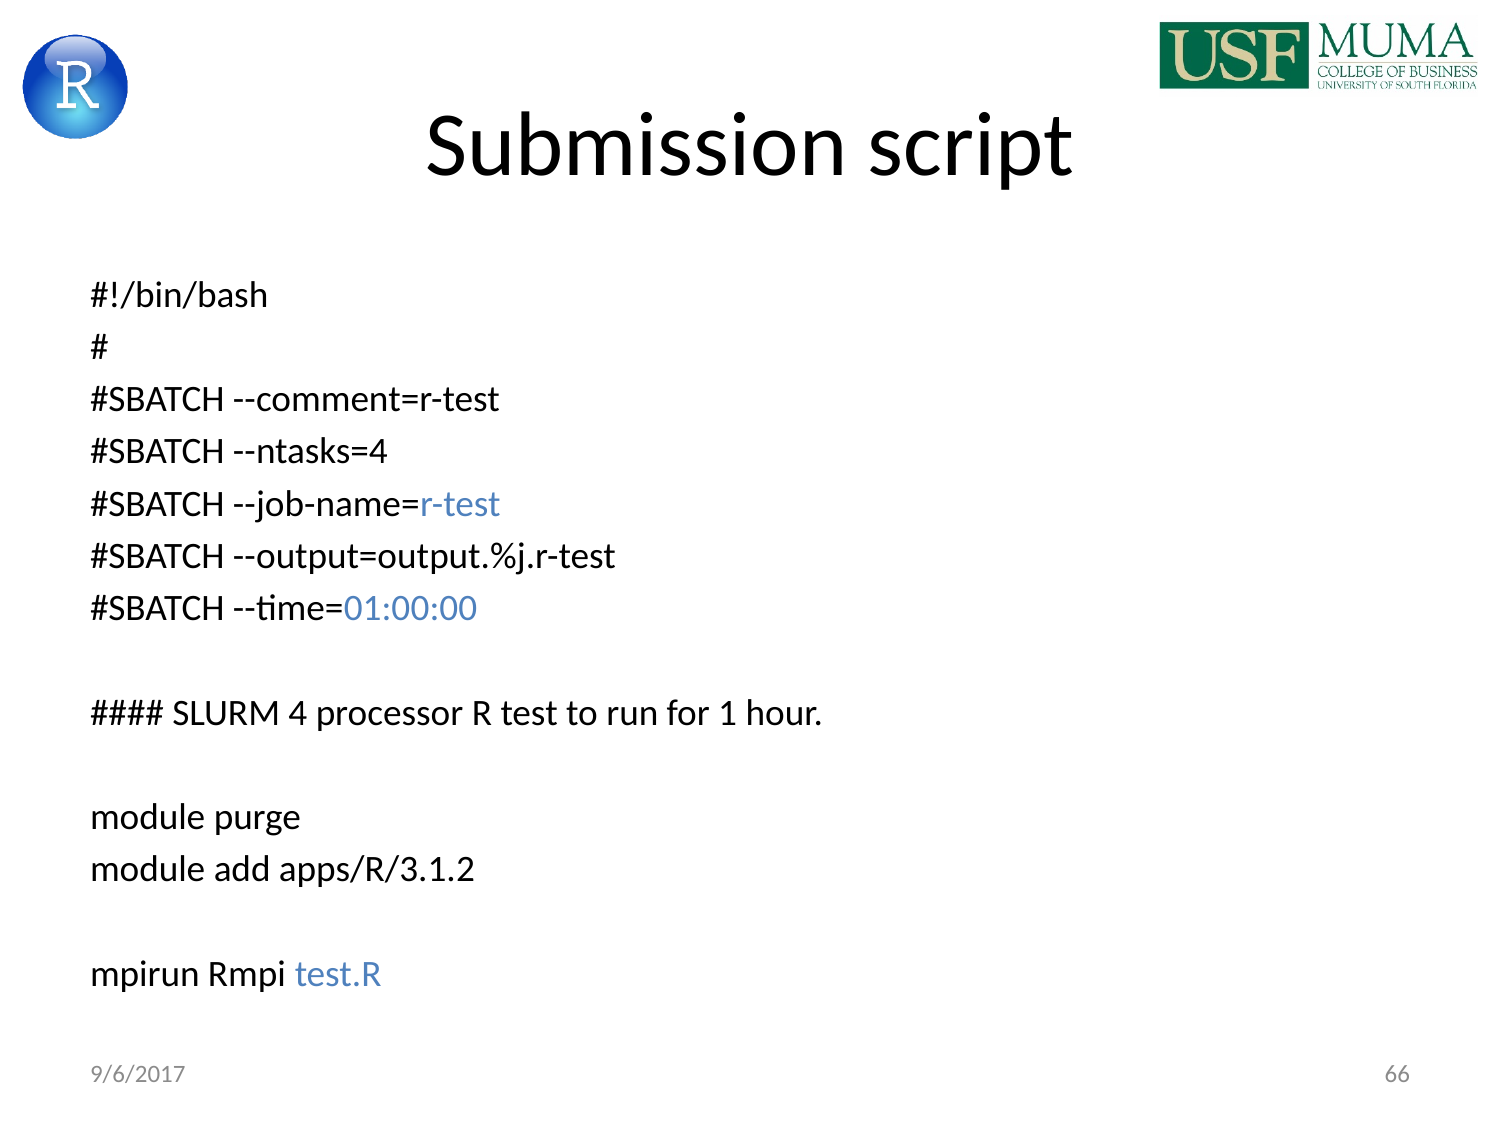

# Submission script
#!/bin/bash
#
#SBATCH --comment=r-test
#SBATCH --ntasks=4
#SBATCH --job-name=r-test
#SBATCH --output=output.%j.r-test
#SBATCH --time=01:00:00

#### SLURM 4 processor R test to run for 1 hour.

module purge
module add apps/R/3.1.2

mpirun Rmpi test.R
9/6/2017
66